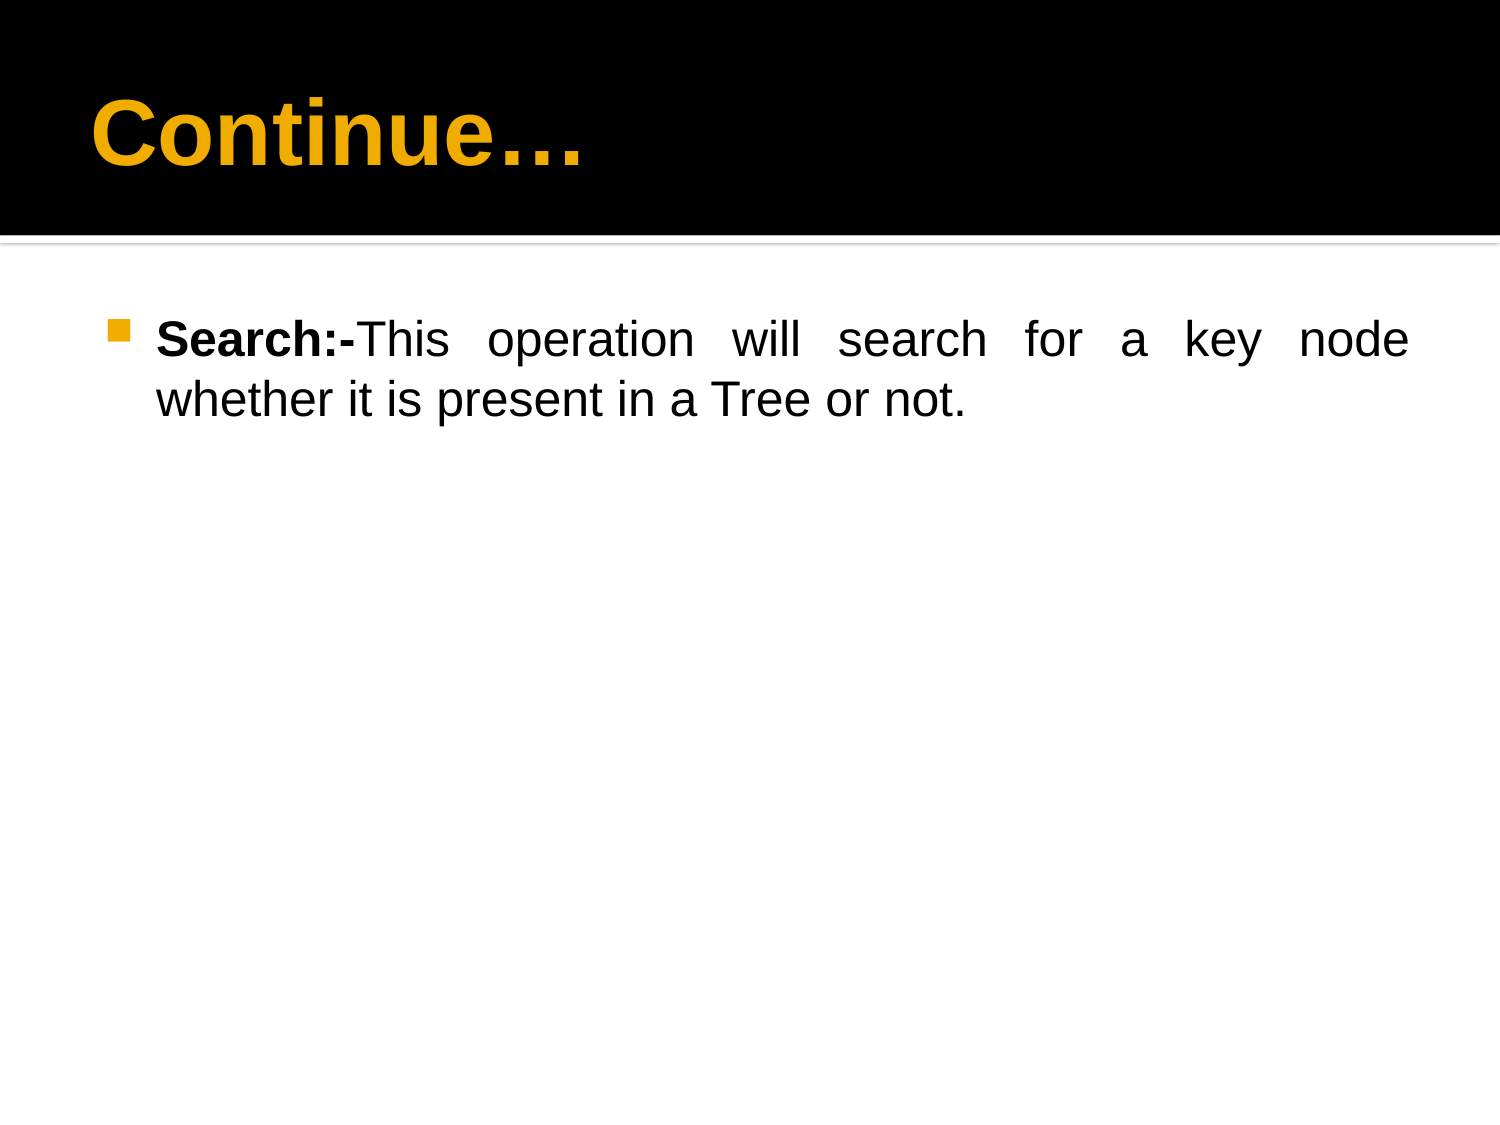

# Continue…
Search:-This operation will search for a key node whether it is present in a Tree or not.